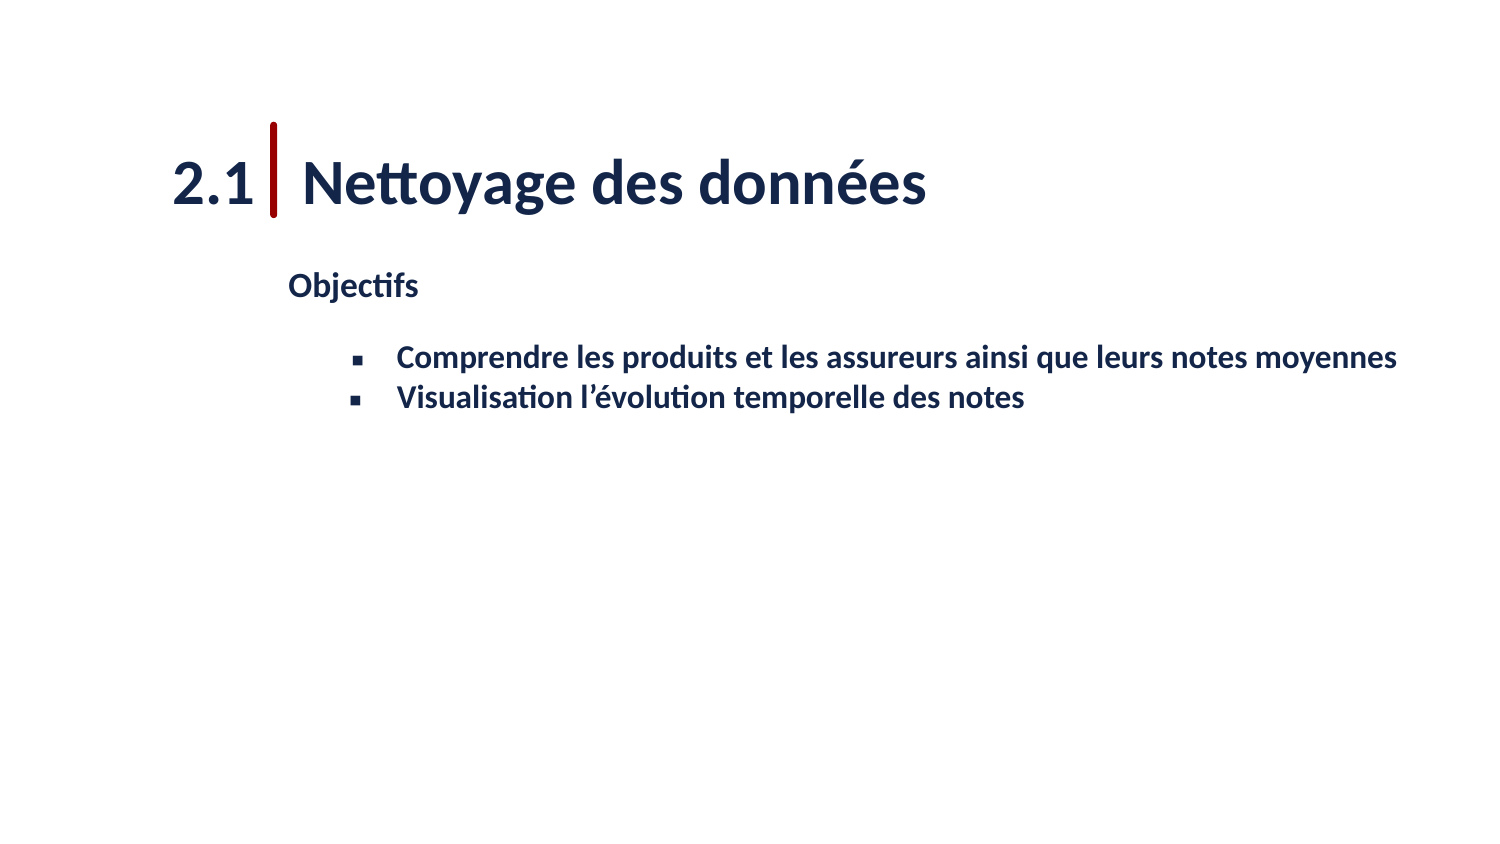

2.1
Nettoyage des données
Objectifs
Comprendre les produits et les assureurs ainsi que leurs notes moyennes
Visualisation l’évolution temporelle des notes